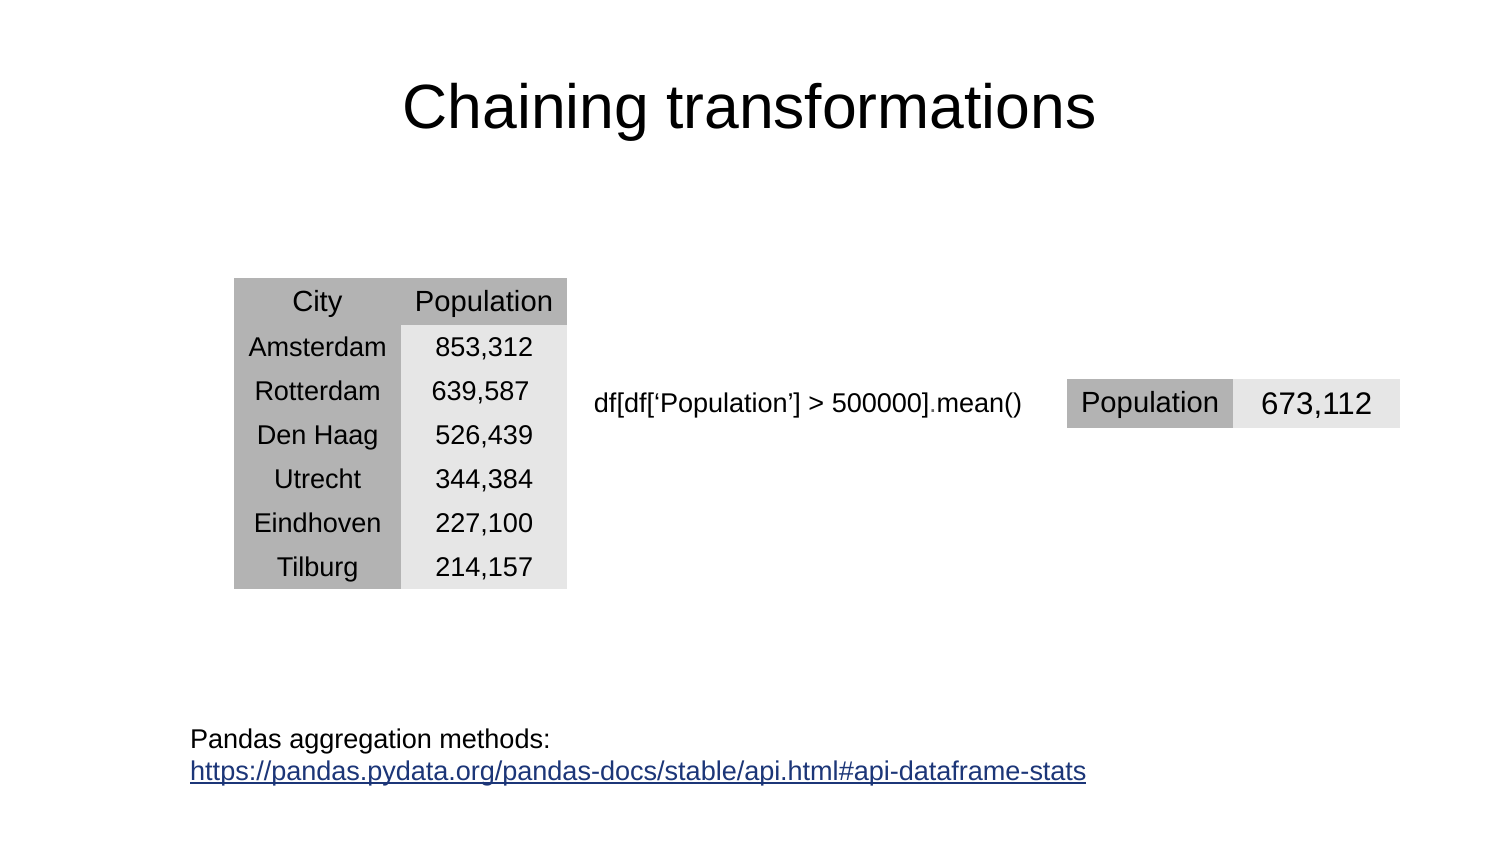

Chaining transformations
| City | Population |
| --- | --- |
| Amsterdam | 853,312 |
| Rotterdam | 639,587 |
| Den Haag | 526,439 |
| Utrecht | 344,384 |
| Eindhoven | 227,100 |
| Tilburg | 214,157 |
df[df[‘Population’] > 500000].mean()
| Population | 673,112 |
| --- | --- |
Pandas aggregation methods: https://pandas.pydata.org/pandas-docs/stable/api.html#api-dataframe-stats